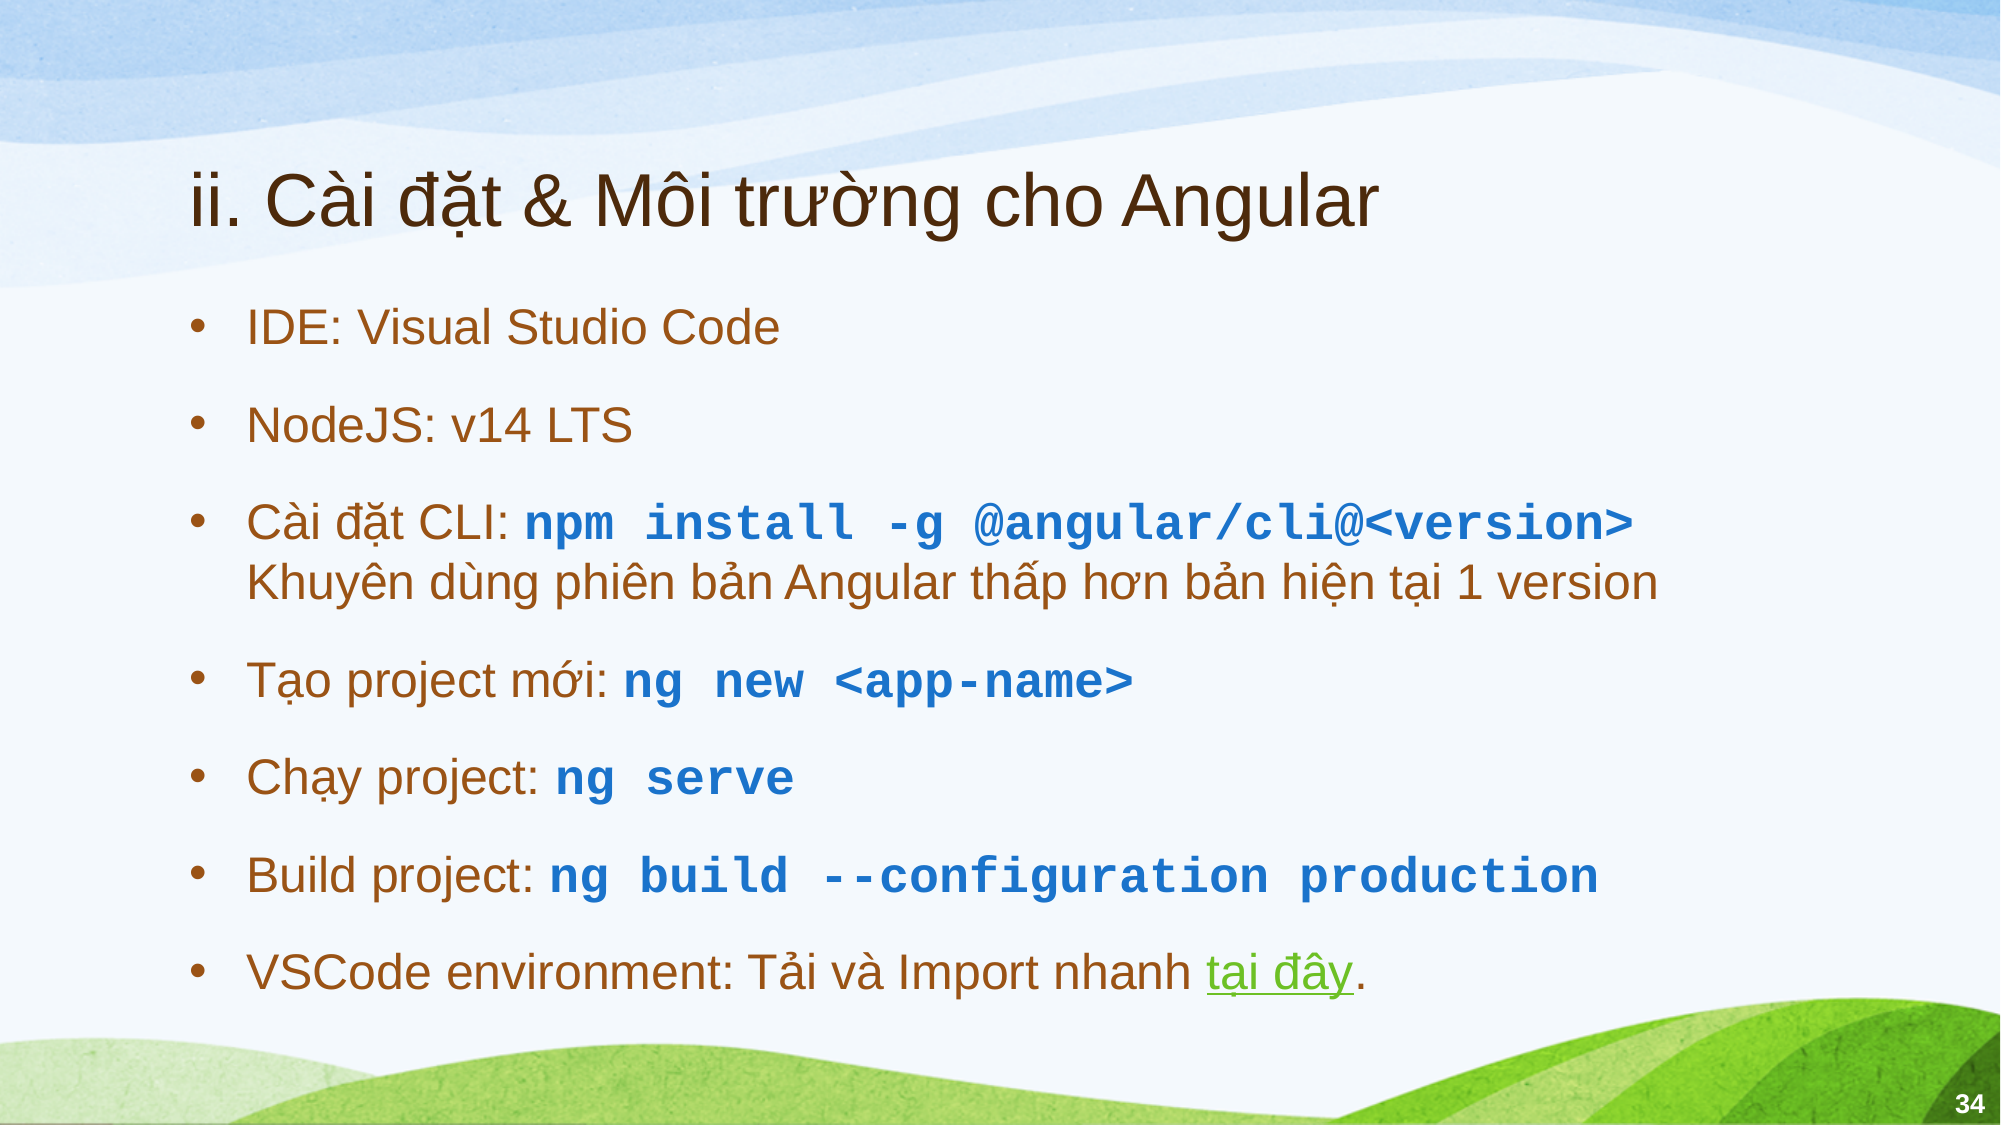

# ii. Cài đặt & Môi trường cho Angular
IDE: Visual Studio Code
NodeJS: v14 LTS
Cài đặt CLI: npm install -g @angular/cli@<version>
Khuyên dùng phiên bản Angular thấp hơn bản hiện tại 1 version
Tạo project mới: ng new <app-name>
Chạy project: ng serve
Build project: ng build --configuration production
VSCode environment: Tải và Import nhanh tại đây.
34